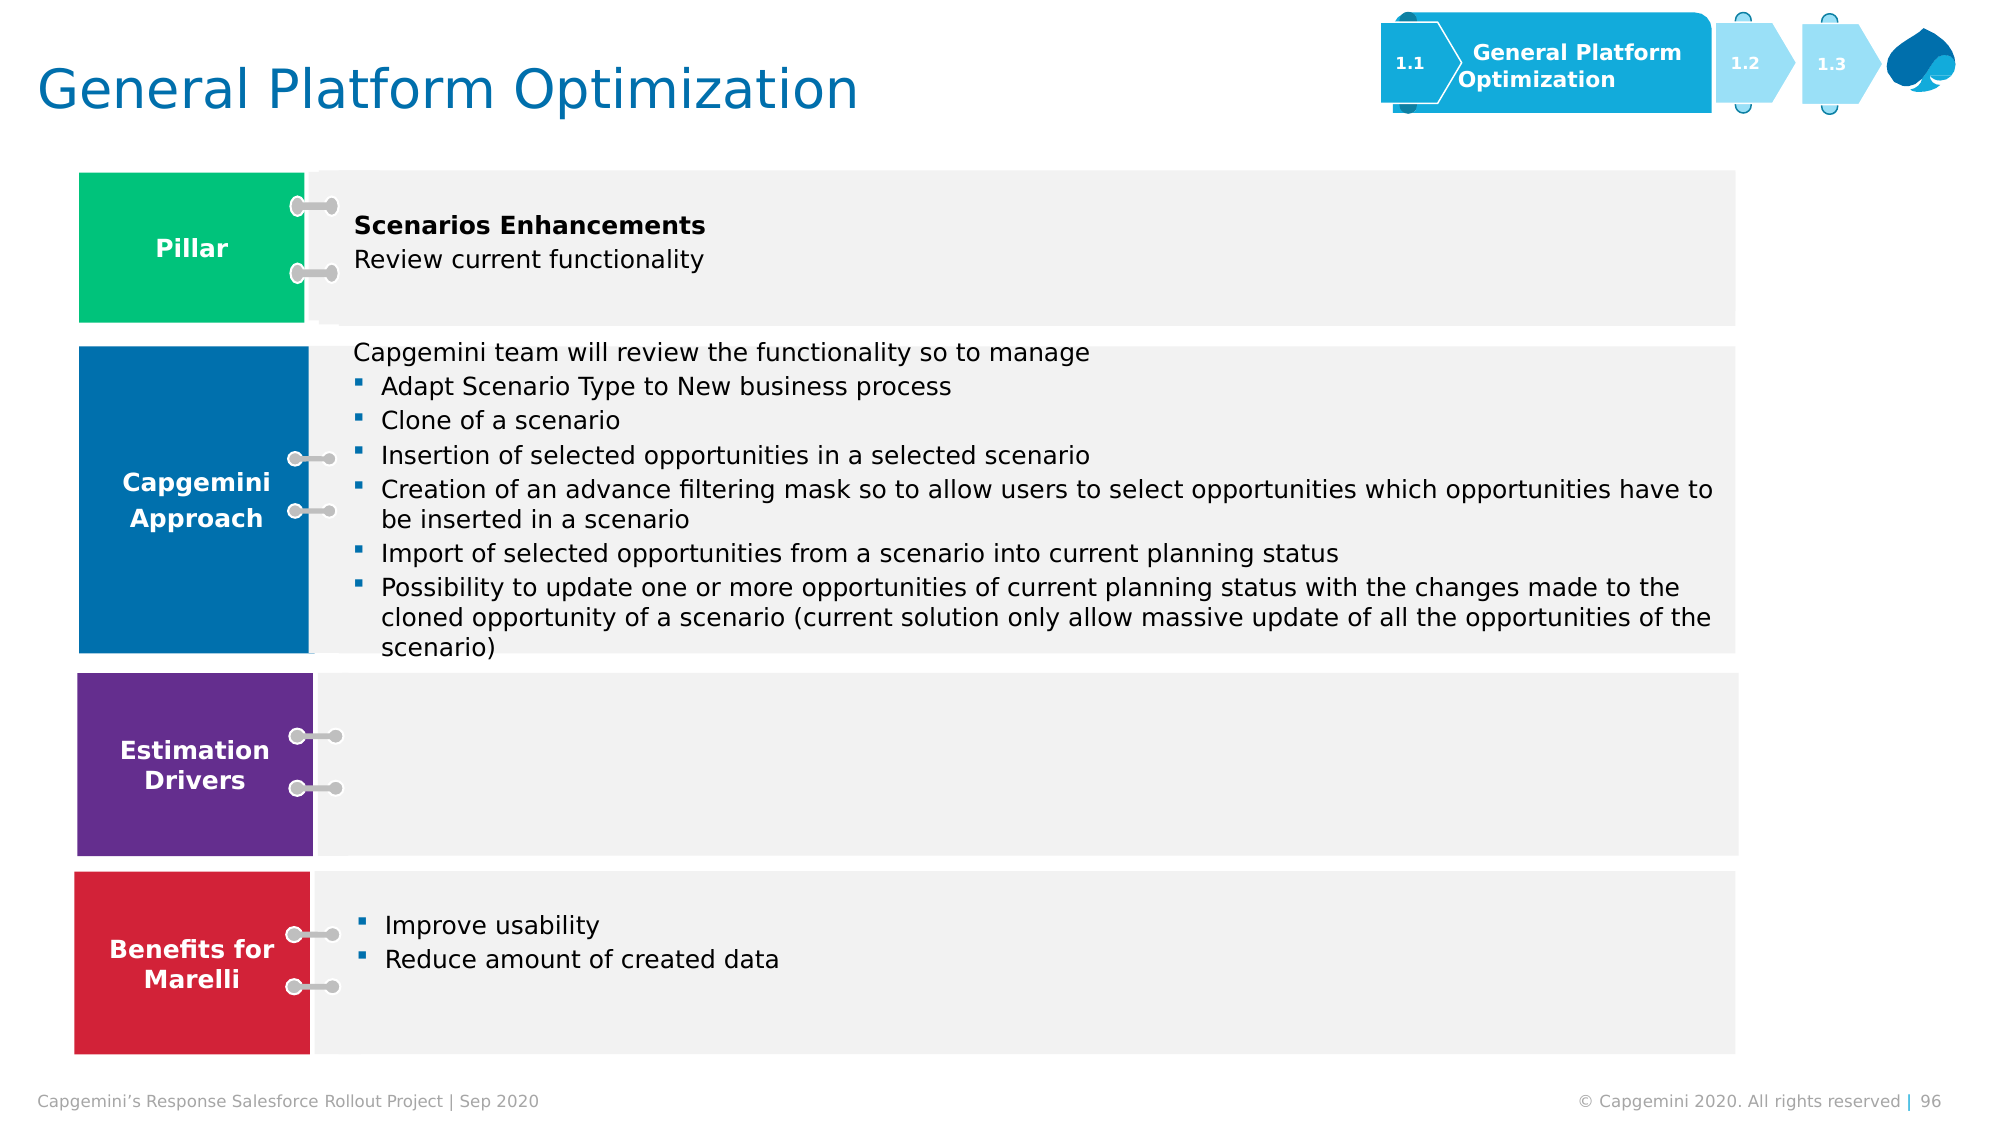

General Platform
Optimization
1.1
1.2
1.3
General Platform Optimization

Salesforce: Service Cloud – FSL - CPQ
XStore

Scenarios Enhancements
Review current functionality
Pillar

Capgemini
Approach

Capgemini team will review the functionality so to manage
Adapt Scenario Type to New business process
Clone of a scenario
Insertion of selected opportunities in a selected scenario
Creation of an advance filtering mask so to allow users to select opportunities which opportunities have to be inserted in a scenario
Import of selected opportunities from a scenario into current planning status
Possibility to update one or more opportunities of current planning status with the changes made to the cloned opportunity of a scenario (current solution only allow massive update of all the opportunities of the scenario)

Estimation Drivers

Improve usability
Reduce amount of created data

Benefits for Marelli

Capgemini’s Response Salesforce Rollout Project | Sep 2020
© Capgemini 2020. All rights reserved | 96